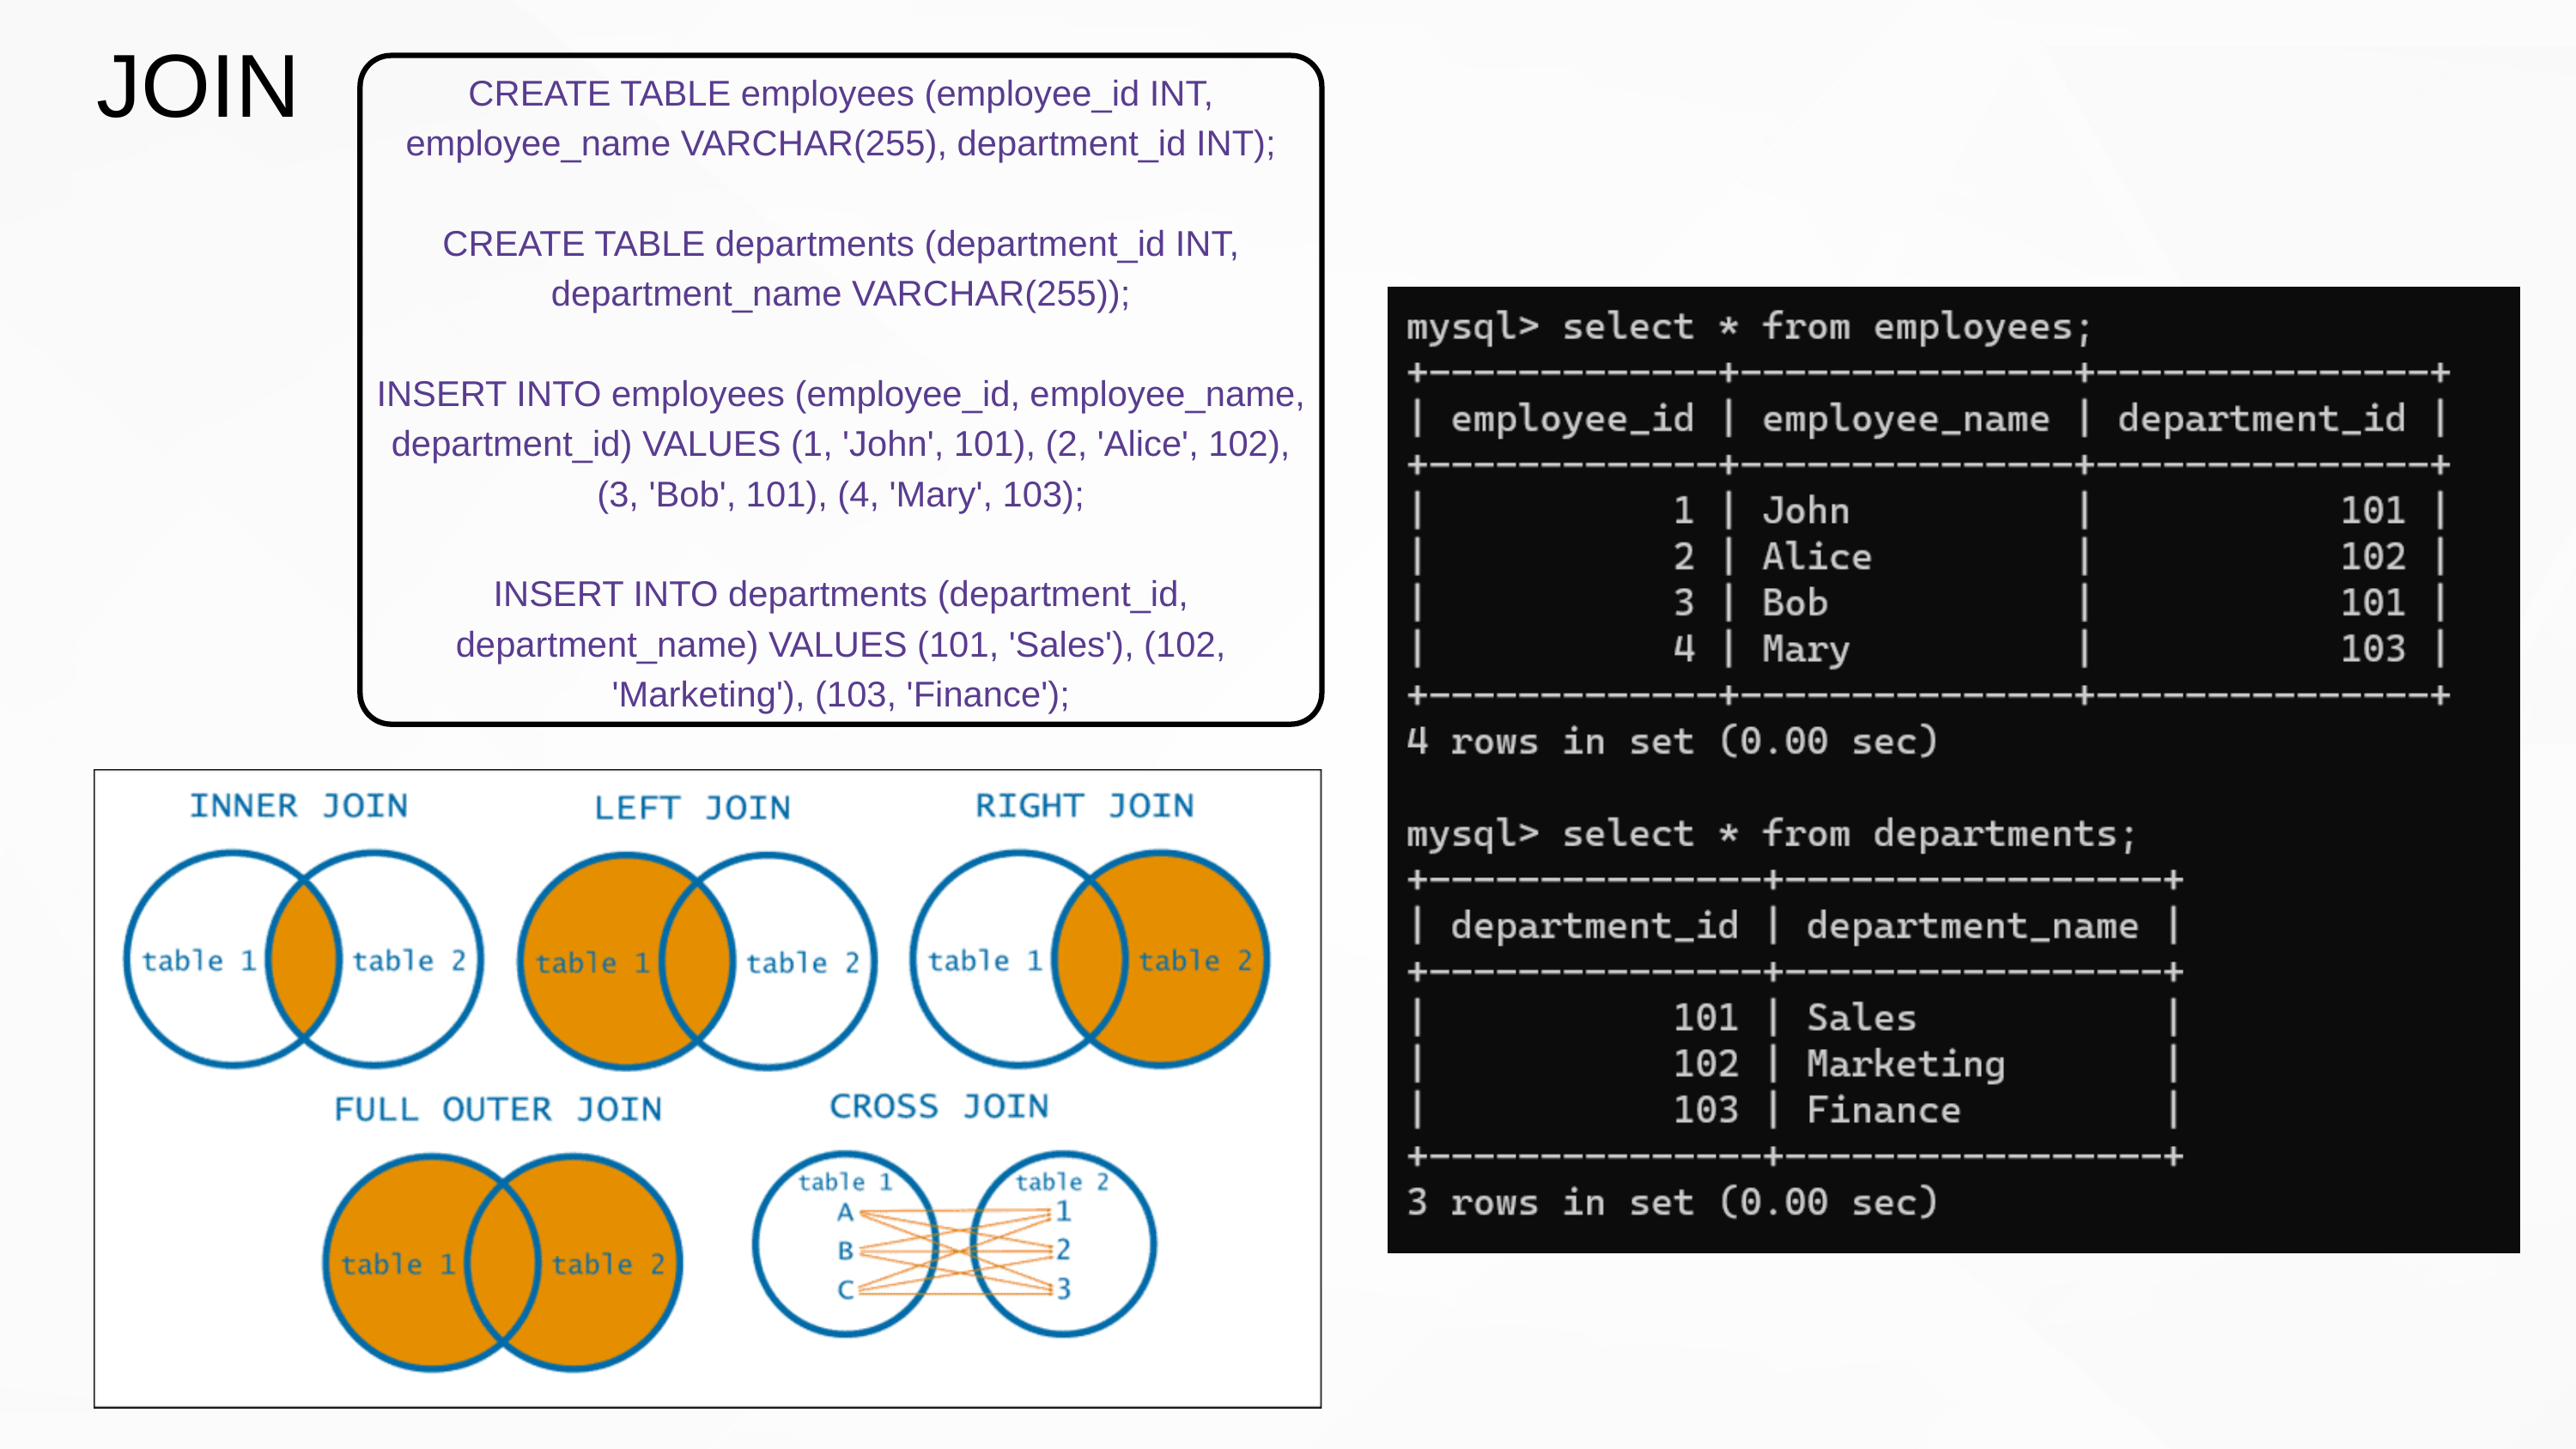

JOIN

CREATE TABLE employees (employee_id INT, employee_name VARCHAR(255), department_id INT);

CREATE TABLE departments (department_id INT, department_name VARCHAR(255));

INSERT INTO employees (employee_id, employee_name, department_id) VALUES (1, 'John', 101), (2, 'Alice', 102), (3, 'Bob', 101), (4, 'Mary', 103);

INSERT INTO departments (department_id, department_name) VALUES (101, 'Sales'), (102, 'Marketing'), (103, 'Finance');